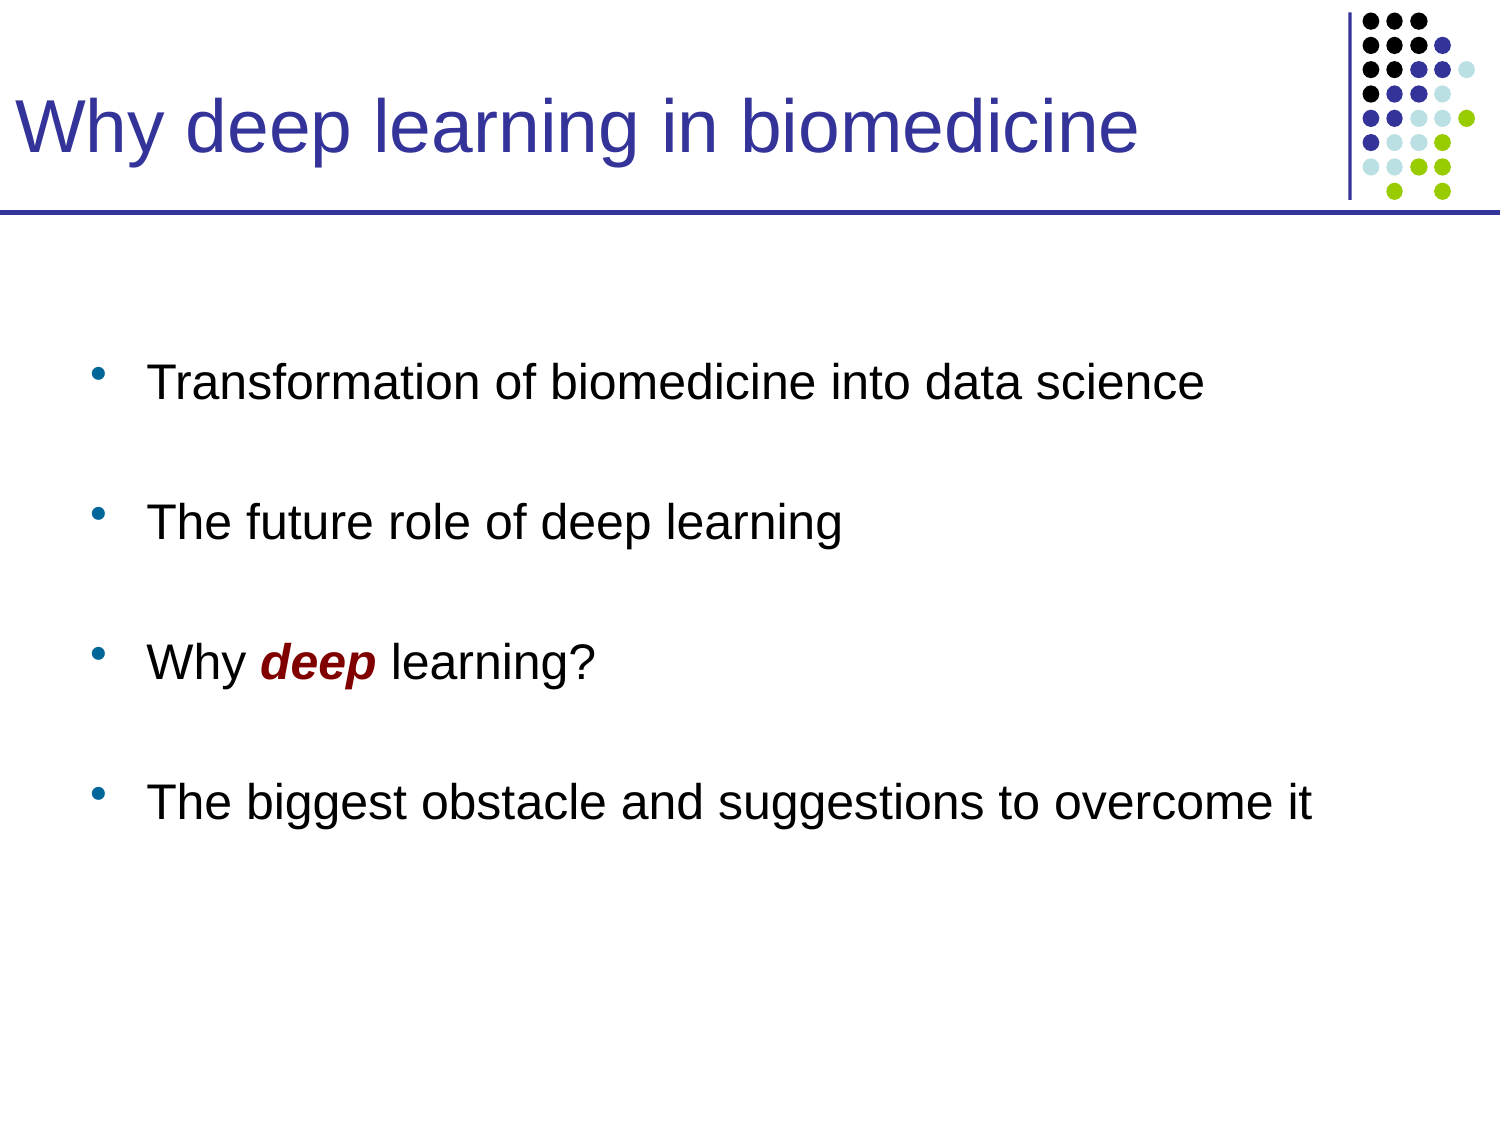

# Why deep learning in biomedicine

Transformation of biomedicine into data science

The future role of deep learning

Why deep learning?

The biggest obstacle and suggestions to overcome it